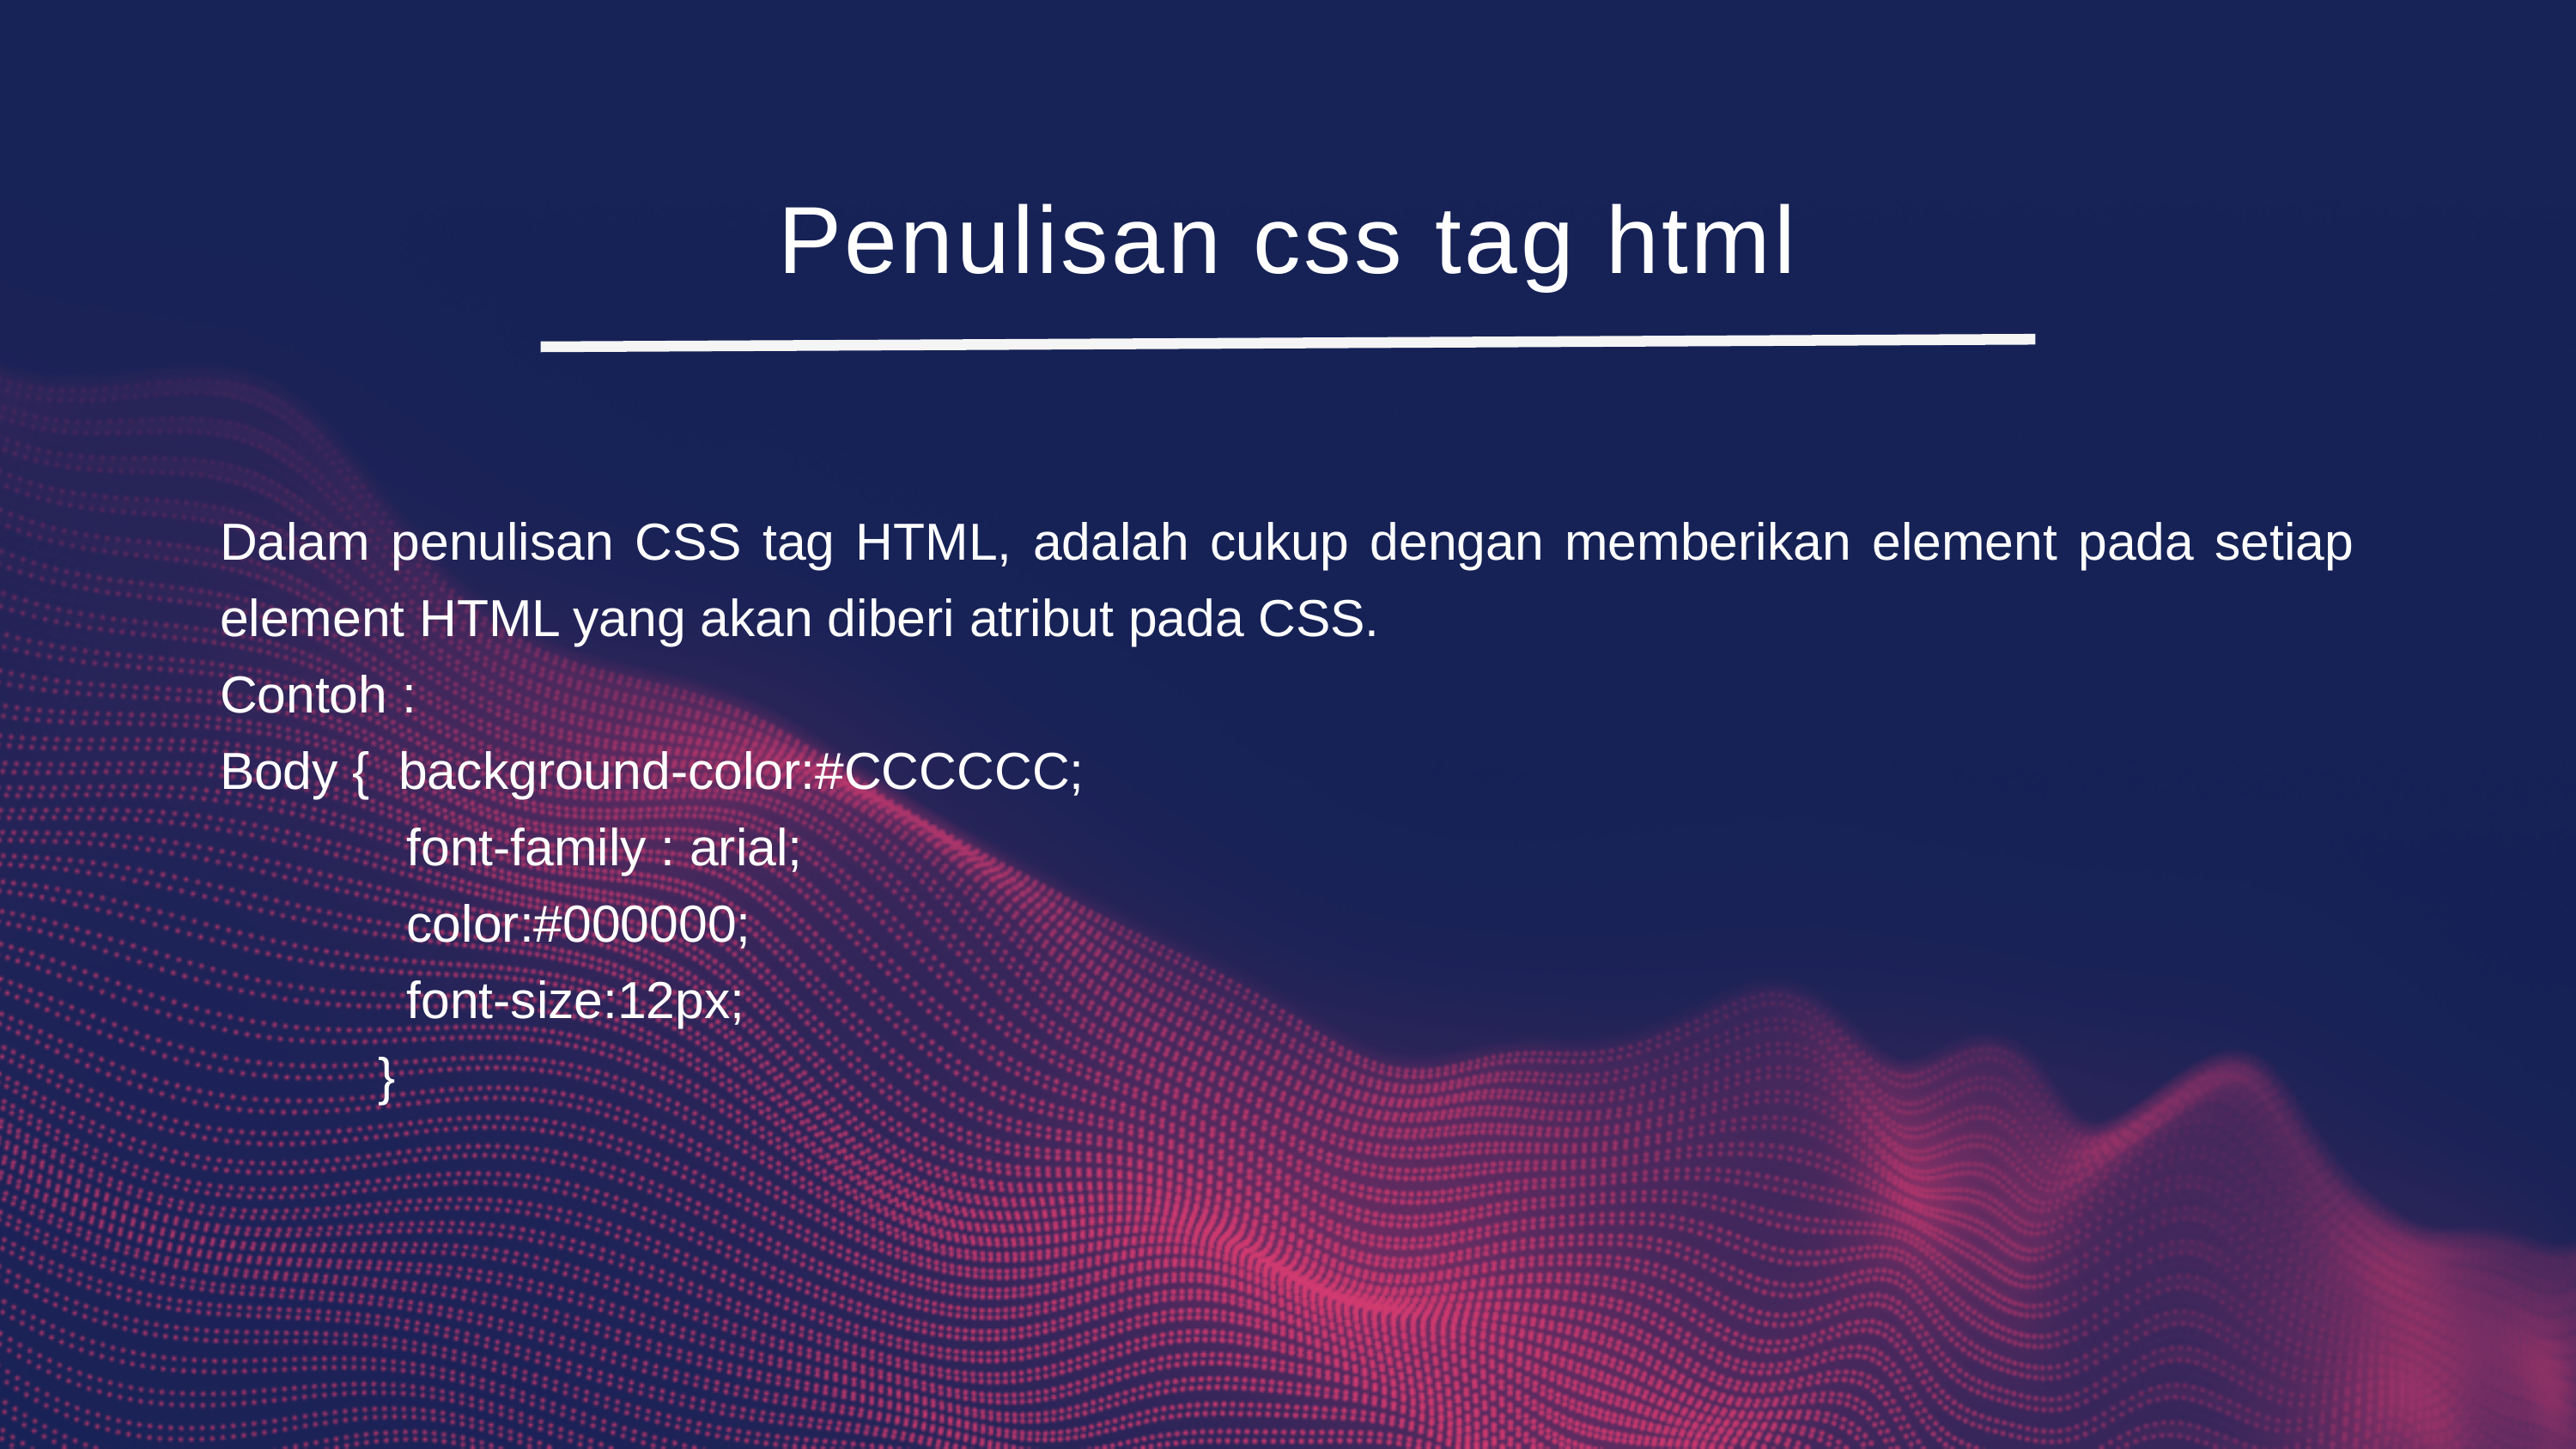

Penulisan css tag html

Dalam penulisan CSS tag HTML, adalah cukup dengan memberikan element pada setiap element HTML yang akan diberi atribut pada CSS.
Contoh :
Body {  background-color:#CCCCCC;
             font-family : arial;
             color:#000000;
             font-size:12px;
           }